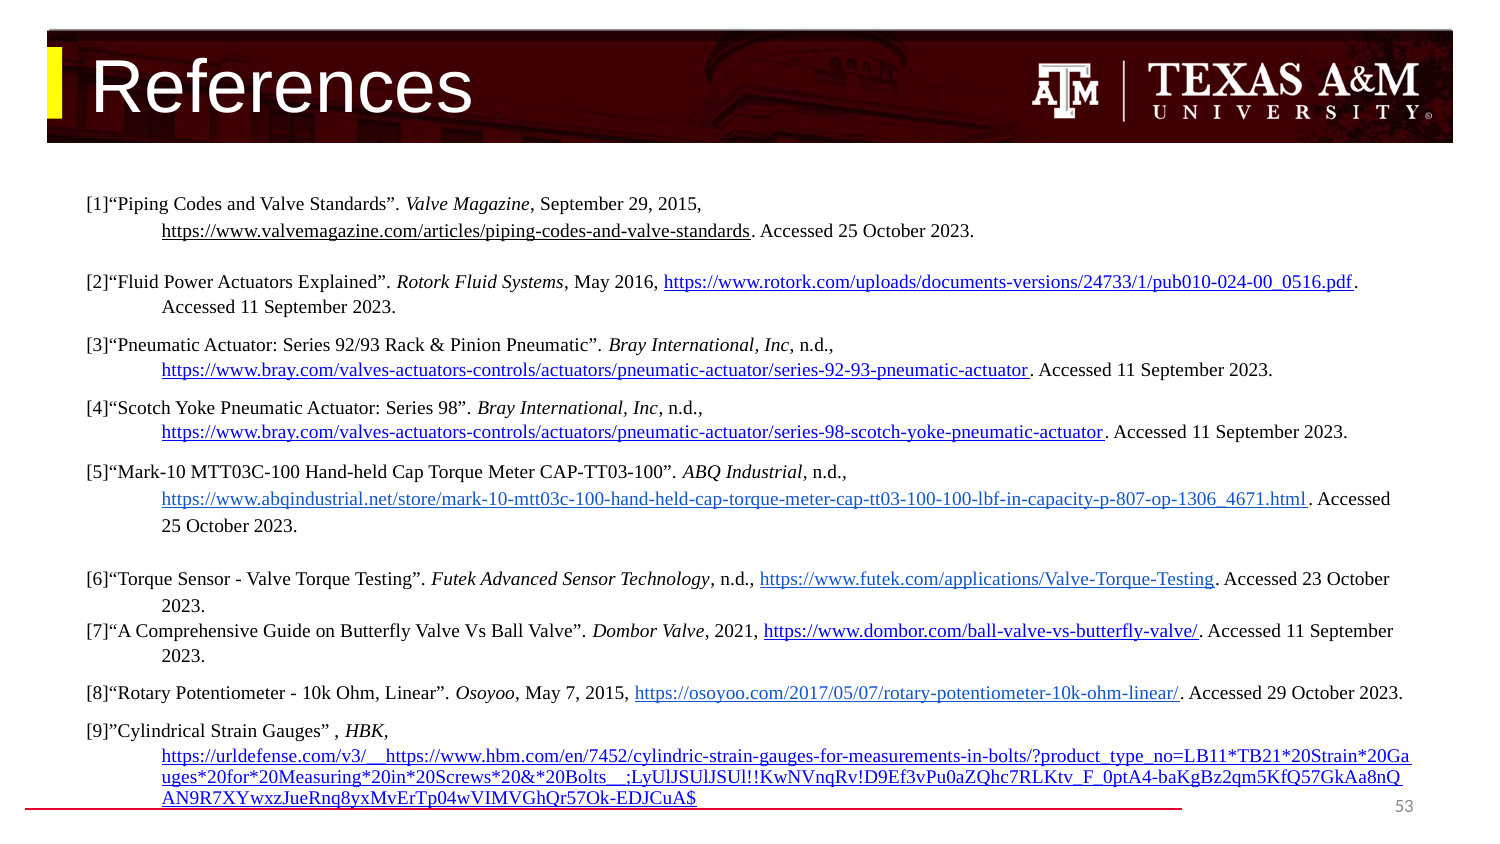

# References
[1]“Piping Codes and Valve Standards”. Valve Magazine, September 29, 2015,
https://www.valvemagazine.com/articles/piping-codes-and-valve-standards. Accessed 25 October 2023.

[2]“Fluid Power Actuators Explained”. Rotork Fluid Systems, May 2016, https://www.rotork.com/uploads/documents-versions/24733/1/pub010-024-00_0516.pdf. Accessed 11 September 2023.
[3]“Pneumatic Actuator: Series 92/93 Rack & Pinion Pneumatic”. Bray International, Inc, n.d., https://www.bray.com/valves-actuators-controls/actuators/pneumatic-actuator/series-92-93-pneumatic-actuator. Accessed 11 September 2023.
[4]“Scotch Yoke Pneumatic Actuator: Series 98”. Bray International, Inc, n.d., https://www.bray.com/valves-actuators-controls/actuators/pneumatic-actuator/series-98-scotch-yoke-pneumatic-actuator. Accessed 11 September 2023.
[5]“Mark-10 MTT03C-100 Hand-held Cap Torque Meter CAP-TT03-100”. ABQ Industrial, n.d., https://www.abqindustrial.net/store/mark-10-mtt03c-100-hand-held-cap-torque-meter-cap-tt03-100-100-lbf-in-capacity-p-807-op-1306_4671.html. Accessed 25 October 2023.

[6]“Torque Sensor - Valve Torque Testing”. Futek Advanced Sensor Technology, n.d., https://www.futek.com/applications/Valve-Torque-Testing. Accessed 23 October 2023.
[7]“A Comprehensive Guide on Butterfly Valve Vs Ball Valve”. Dombor Valve, 2021, https://www.dombor.com/ball-valve-vs-butterfly-valve/. Accessed 11 September 2023.
[8]“Rotary Potentiometer - 10k Ohm, Linear”. Osoyoo, May 7, 2015, https://osoyoo.com/2017/05/07/rotary-potentiometer-10k-ohm-linear/. Accessed 29 October 2023.
[9]”Cylindrical Strain Gauges” , HBK, https://urldefense.com/v3/__https://www.hbm.com/en/7452/cylindric-strain-gauges-for-measurements-in-bolts/?product_type_no=LB11*TB21*20Strain*20Gauges*20for*20Measuring*20in*20Screws*20&*20Bolts__;LyUlJSUlJSUl!!KwNVnqRv!D9Ef3vPu0aZQhc7RLKtv_F_0ptA4-baKgBz2qm5KfQ57GkAa8nQAN9R7XYwxzJueRnq8yxMvErTp04wVIMVGhQr57Ok-EDJCuA$
53